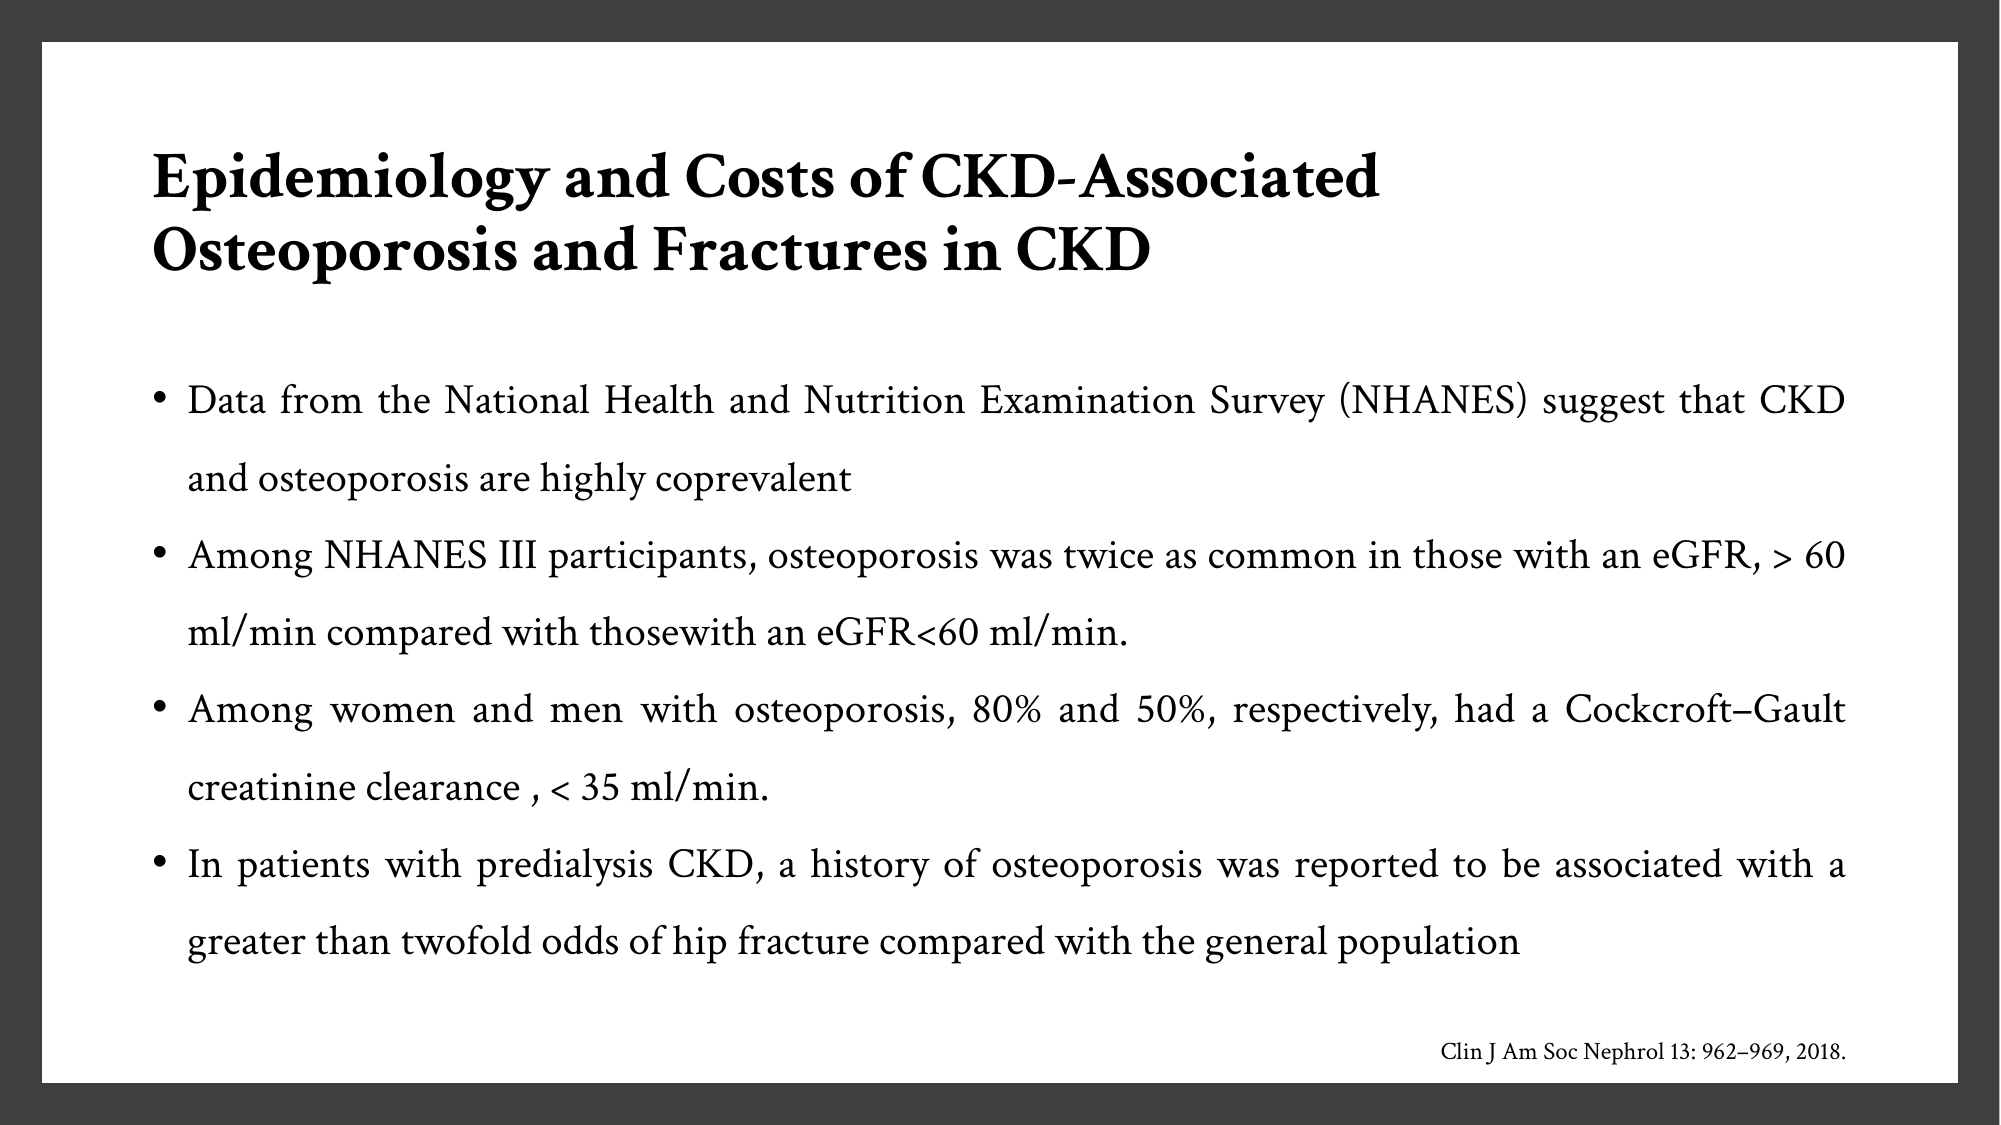

# Epidemiology and Costs of CKD-Associated Osteoporosis and Fractures in CKD
Data from the National Health and Nutrition Examination Survey (NHANES) suggest that CKD and osteoporosis are highly coprevalent
Among NHANES III participants, osteoporosis was twice as common in those with an eGFR, > 60 ml/min compared with thosewith an eGFR<60 ml/min.
Among women and men with osteoporosis, 80% and 50%, respectively, had a Cockcroft–Gault creatinine clearance , < 35 ml/min.
In patients with predialysis CKD, a history of osteoporosis was reported to be associated with a greater than twofold odds of hip fracture compared with the general population
Clin J Am Soc Nephrol 13: 962–969, 2018.